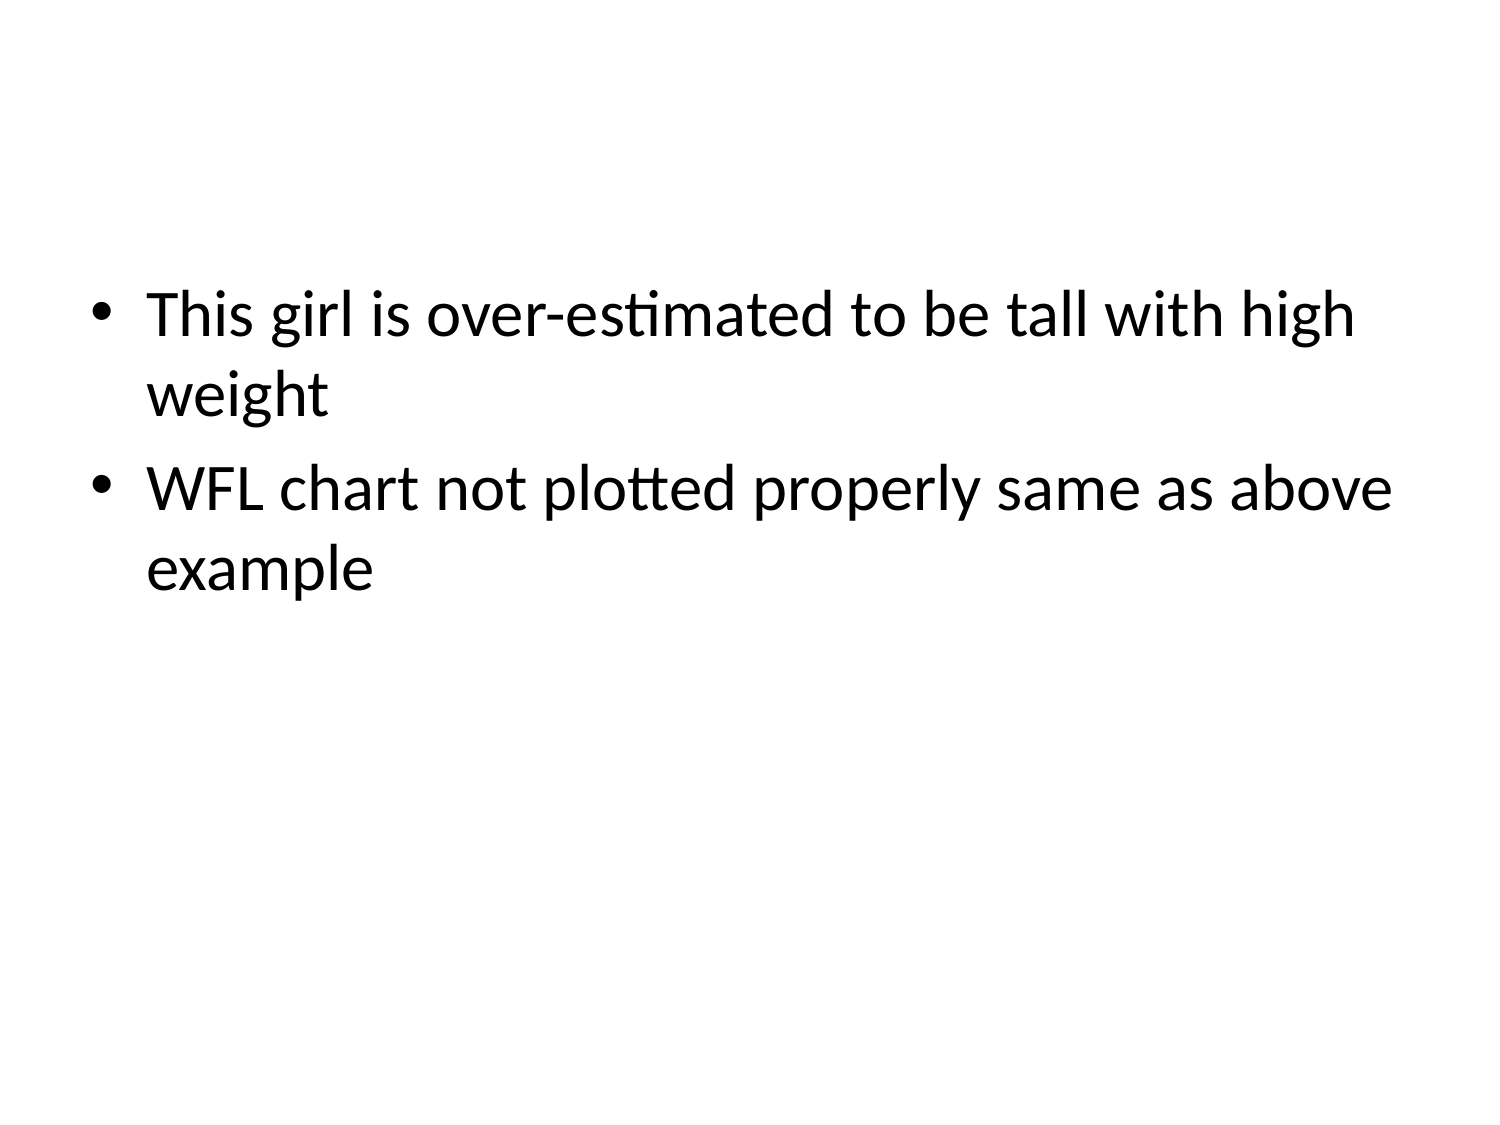

#
This girl is over-estimated to be tall with high weight
WFL chart not plotted properly same as above example